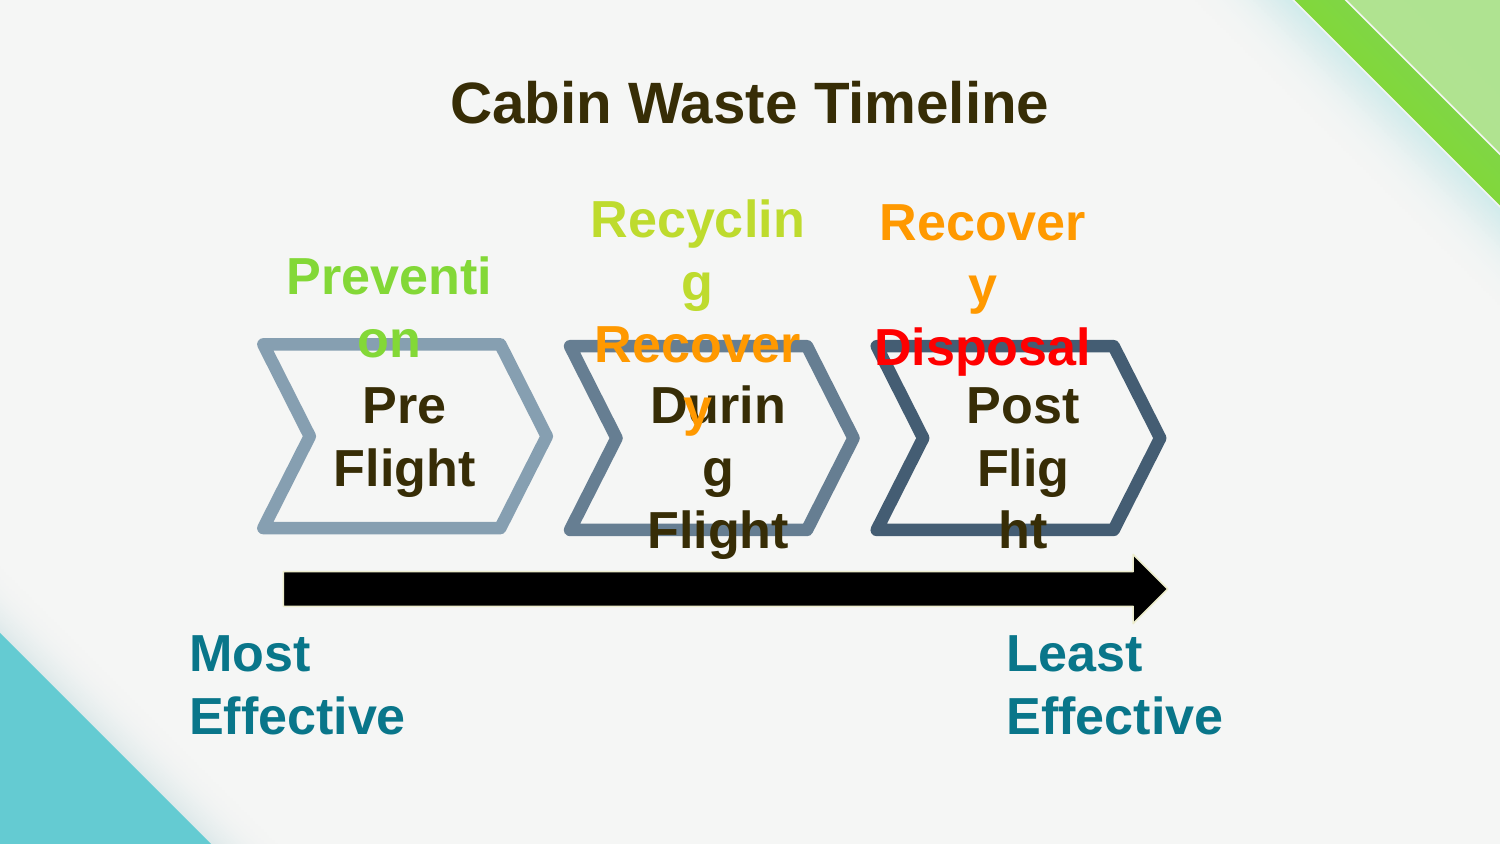

# Cabin Waste Timeline

Recycling Recovery
Recovery
Disposal
Prevention

Pre Flight
During Flight
Post Flight
Most Effective
Least Effective